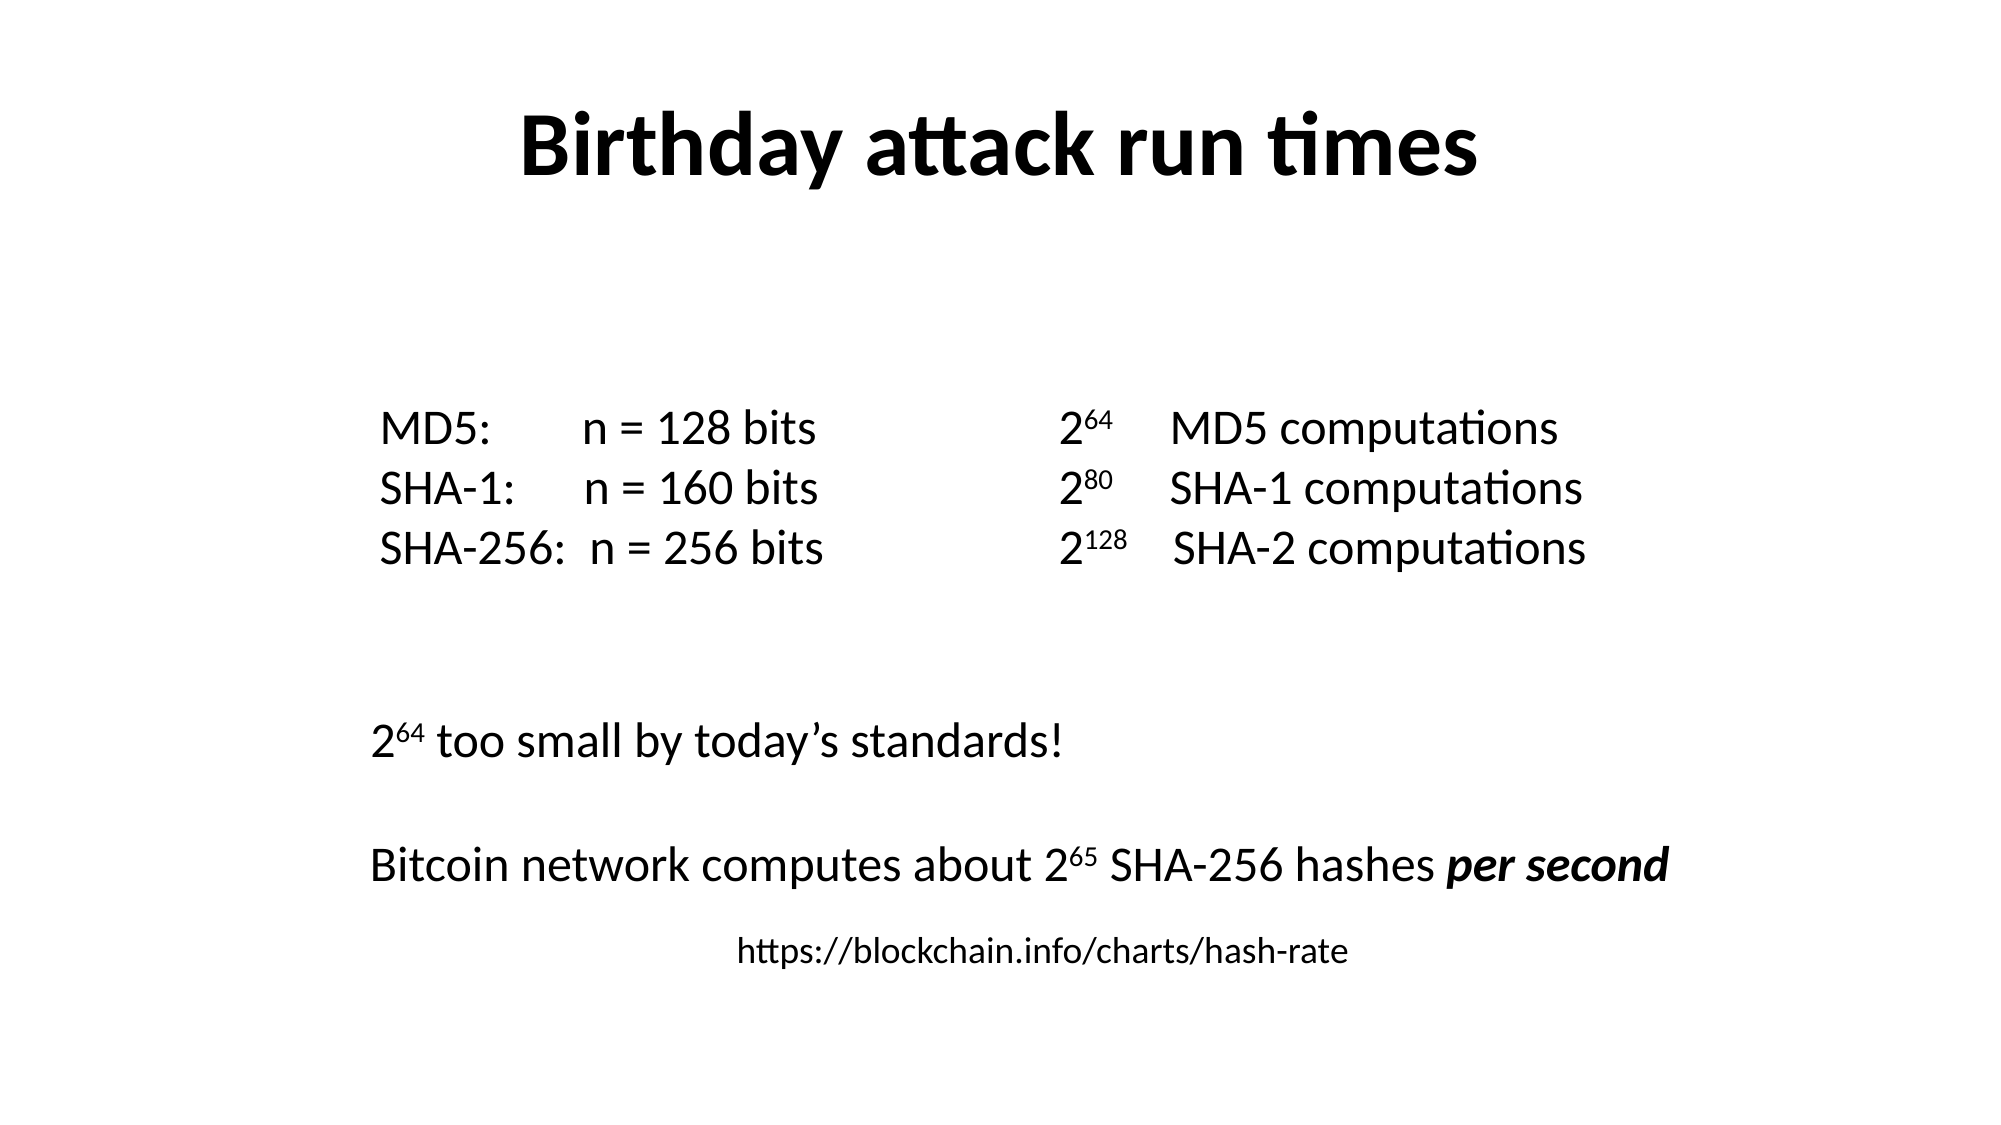

# Birthday attack run times
264     MD5 computations
280     SHA-1 computations
2128    SHA-2 computations
MD5:        n = 128 bits
SHA-1:      n = 160 bits
SHA-256:  n = 256 bits
264 too small by today’s standards!
Bitcoin network computes about 265 SHA-256 hashes per second
https://blockchain.info/charts/hash-rate